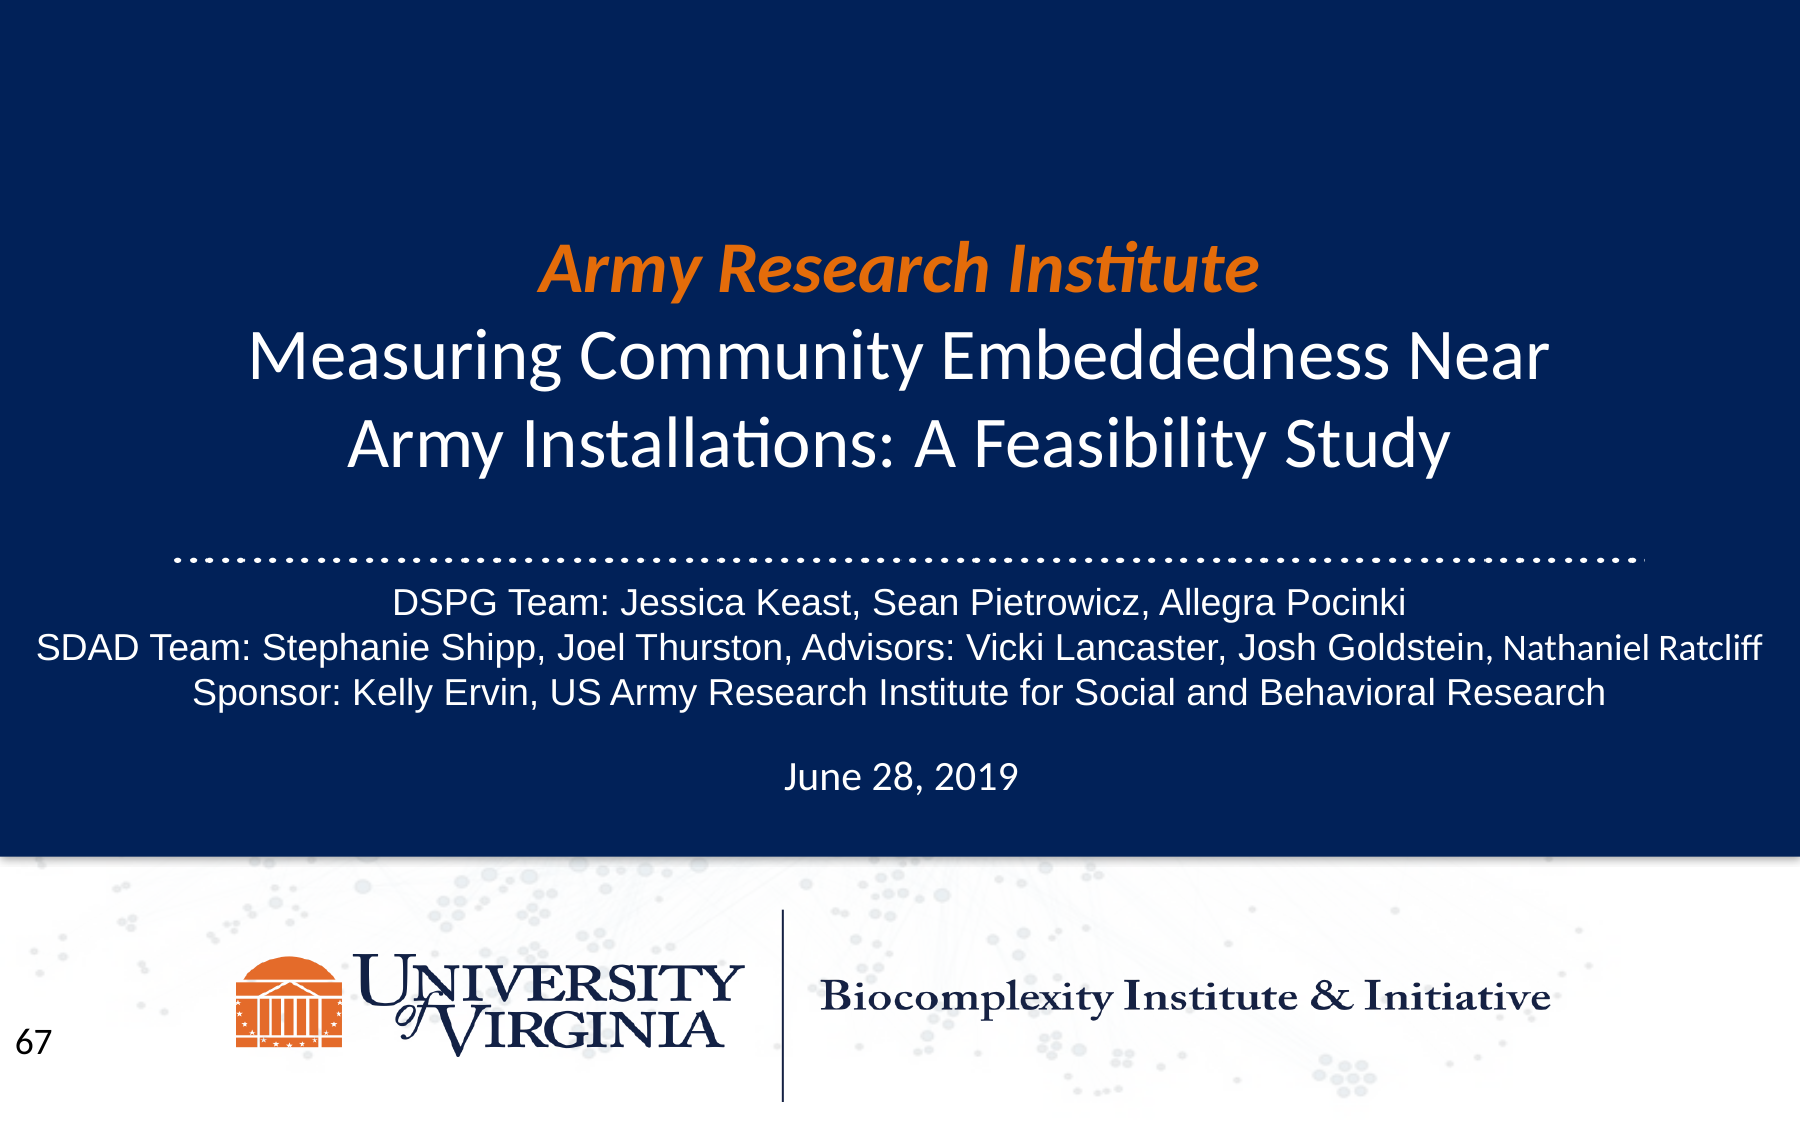

Army Research Institute
Measuring Community Embeddedness Near Army Installations: A Feasibility Study
DSPG Team: Jessica Keast, Sean Pietrowicz, Allegra Pocinki
SDAD Team: Stephanie Shipp, Joel Thurston, Advisors: Vicki Lancaster, Josh Goldstein, Nathaniel Ratcliff
Sponsor: Kelly Ervin, US Army Research Institute for Social and Behavioral Research
June 28, 2019
67